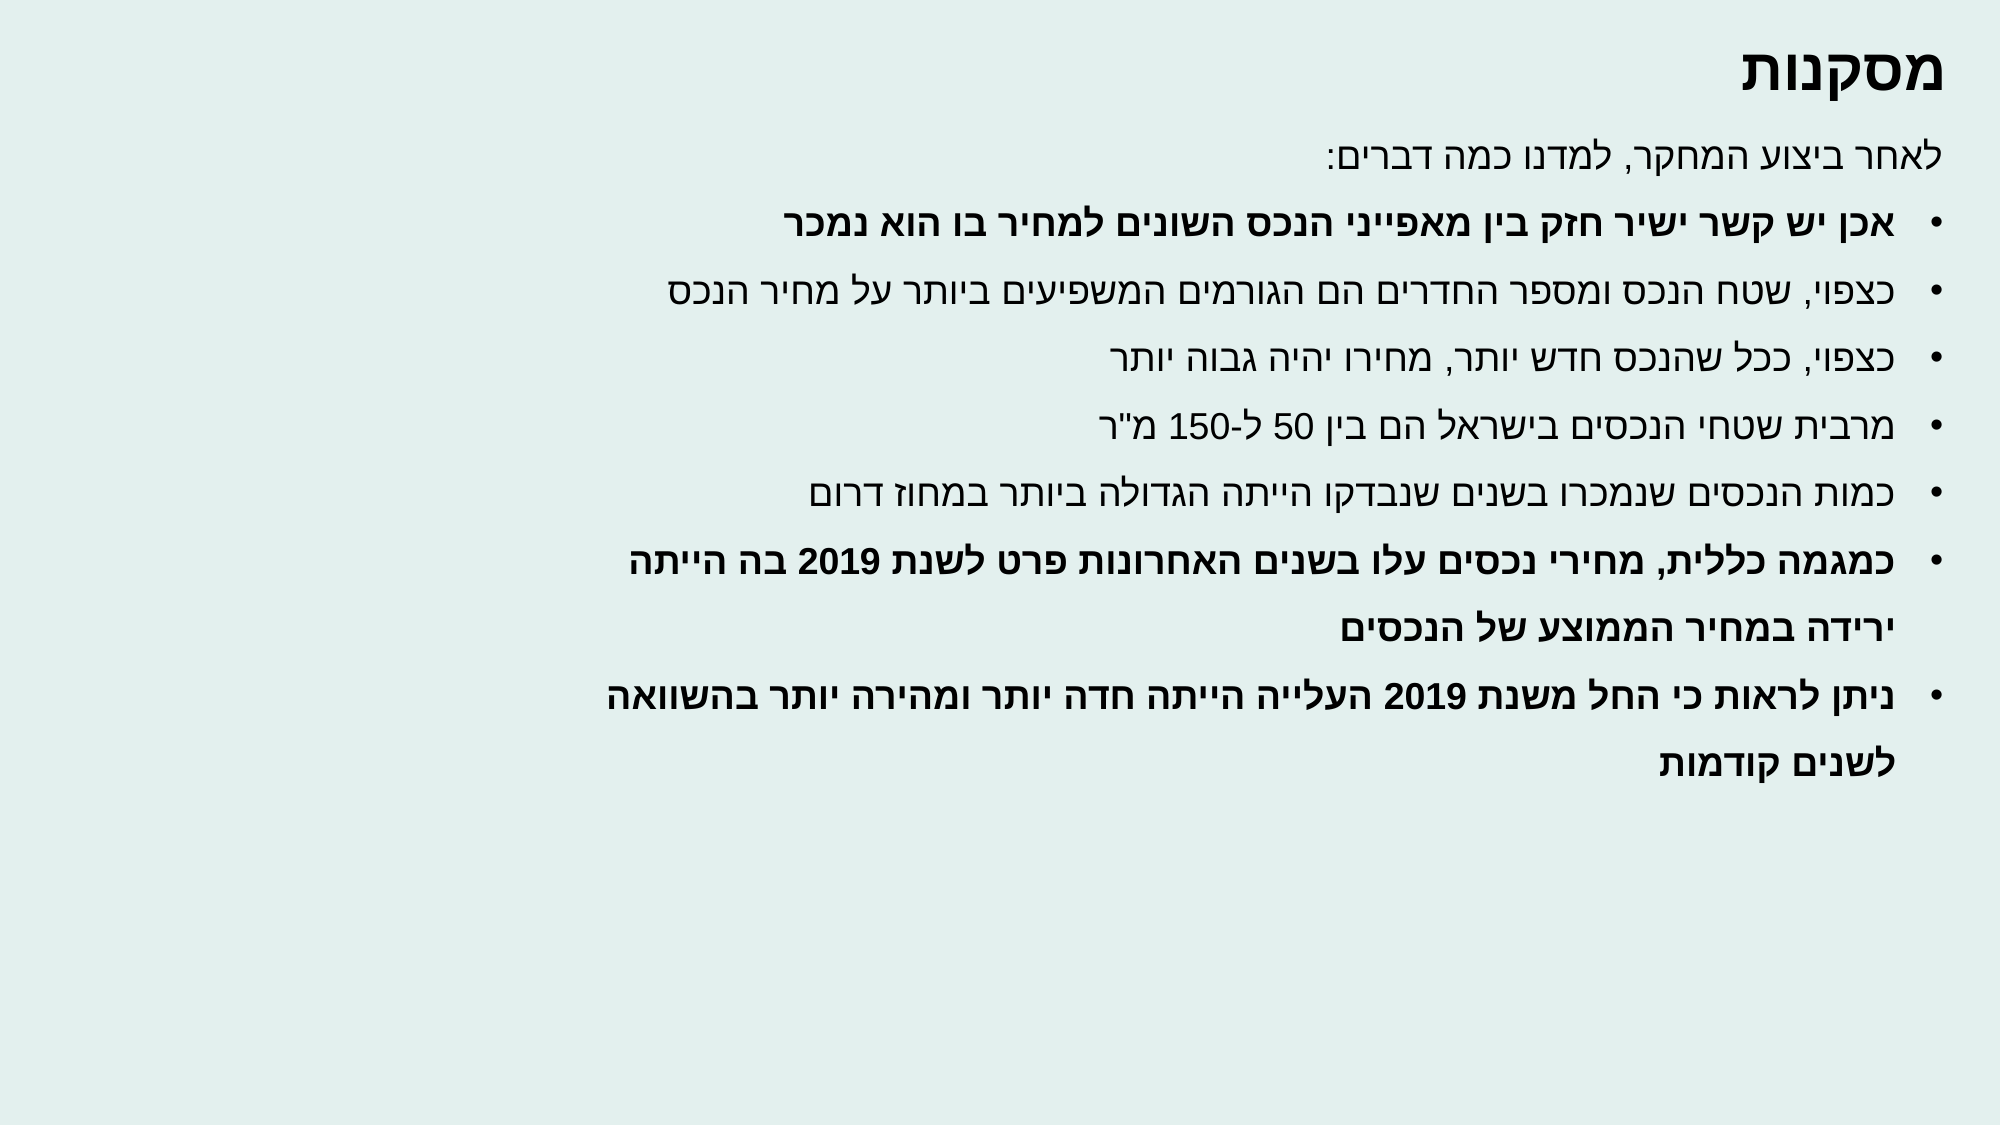

מסקנות

לאחר ביצוע המחקר, למדנו כמה דברים:
אכן יש קשר ישיר חזק בין מאפייני הנכס השונים למחיר בו הוא נמכר
כצפוי, שטח הנכס ומספר החדרים הם הגורמים המשפיעים ביותר על מחיר הנכס
כצפוי, ככל שהנכס חדש יותר, מחירו יהיה גבוה יותר
מרבית שטחי הנכסים בישראל הם בין 50 ל-150 מ"ר
כמות הנכסים שנמכרו בשנים שנבדקו הייתה הגדולה ביותר במחוז דרום
כמגמה כללית, מחירי נכסים עלו בשנים האחרונות פרט לשנת 2019 בה הייתה ירידה במחיר הממוצע של הנכסים
ניתן לראות כי החל משנת 2019 העלייה הייתה חדה יותר ומהירה יותר בהשוואה לשנים קודמות